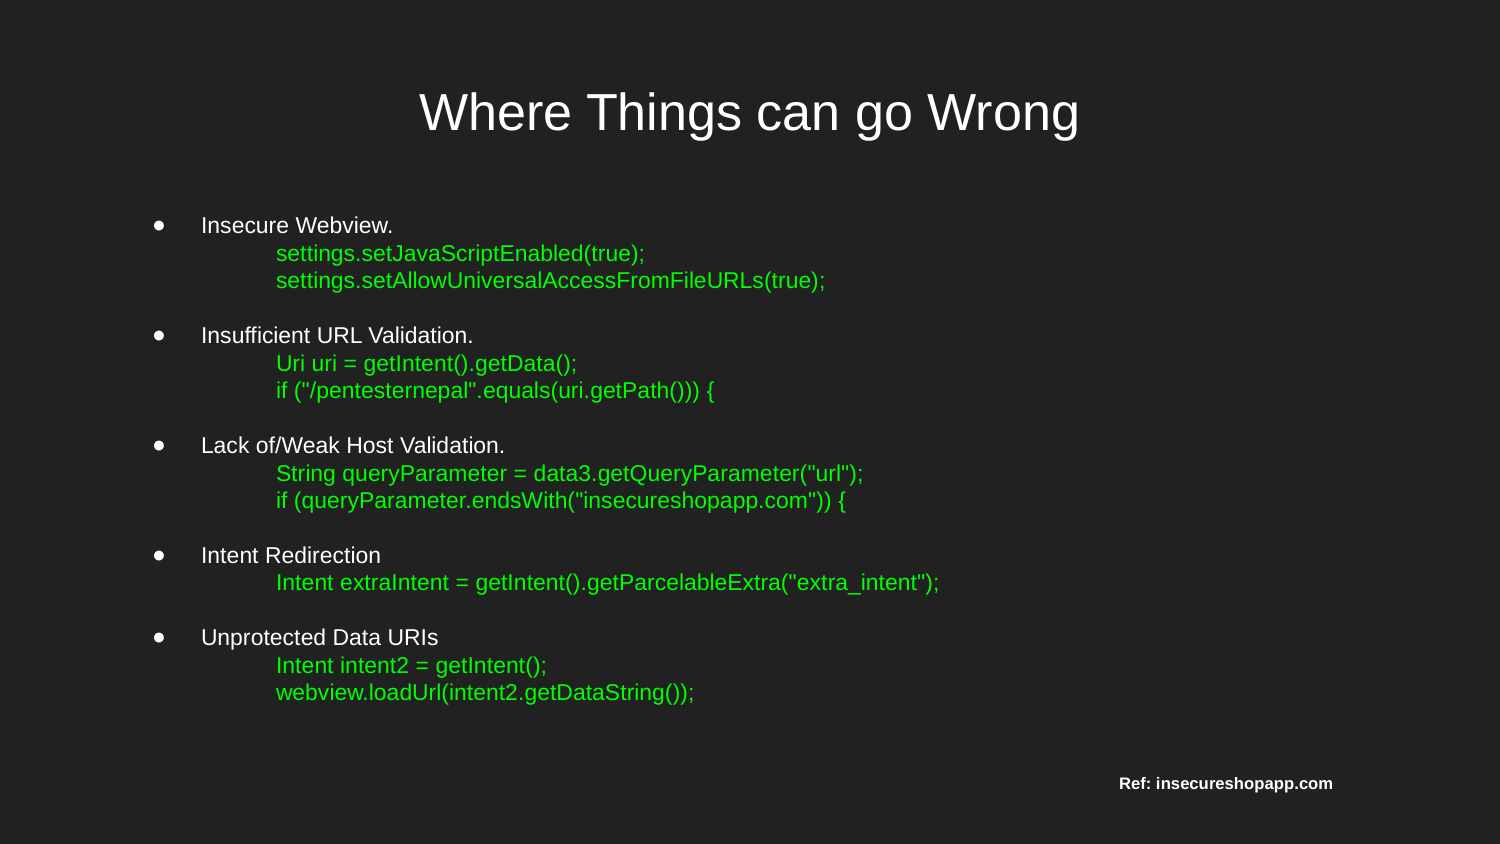

Where Things can go Wrong
Insecure Webview.
settings.setJavaScriptEnabled(true);
settings.setAllowUniversalAccessFromFileURLs(true);

Insufficient URL Validation.
Uri uri = getIntent().getData();
if ("/pentesternepal".equals(uri.getPath())) {

Lack of/Weak Host Validation.
String queryParameter = data3.getQueryParameter("url");
if (queryParameter.endsWith("insecureshopapp.com")) {

Intent Redirection
Intent extraIntent = getIntent().getParcelableExtra("extra_intent");

Unprotected Data URIs
Intent intent2 = getIntent();
webview.loadUrl(intent2.getDataString());

Ref: insecureshopapp.com